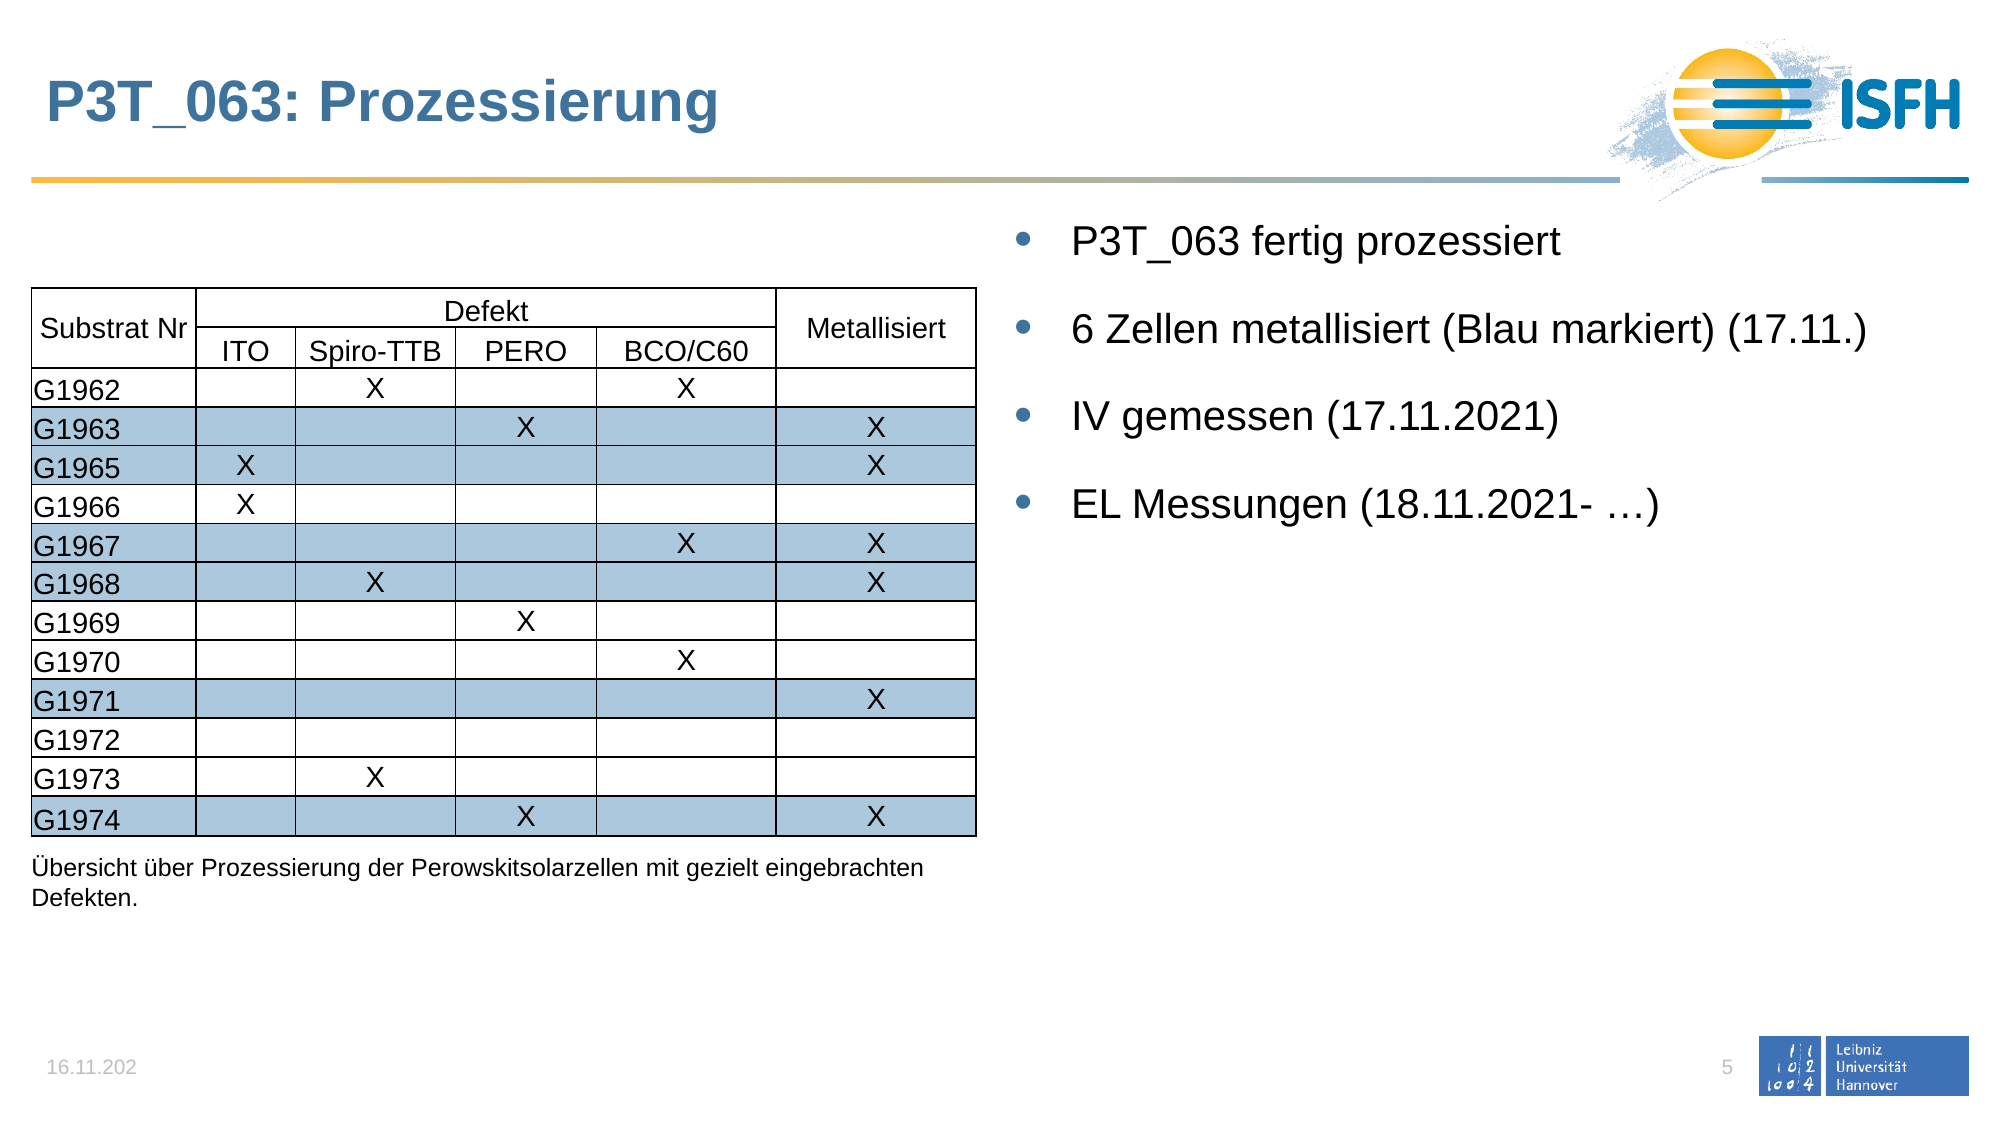

# P3T_063: Prozessierung
P3T_063 fertig prozessiert
6 Zellen metallisiert (Blau markiert) (17.11.)
IV gemessen (17.11.2021)
EL Messungen (18.11.2021- …)

| Substrat Nr | Defekt |  |  |  | Metallisiert |
| --- | --- | --- | --- | --- | --- |
|  | ITO | Spiro-TTB | PERO | BCO/C60 |  |
| G1962 |  | X |  | X |  |
| G1963 |  |  | X |  | X |
| G1965 | X |  |  |  | X |
| G1966 | X |  |  |  |  |
| G1967 |  |  |  | X | X |
| G1968 |  | X |  |  | X |
| G1969 |  |  | X |  |  |
| G1970 |  |  |  | X |  |
| G1971 |  |  |  |  | X |
| G1972 |  |  |  |  |  |
| G1973 |  | X |  |  |  |
| G1974 |  |  | X |  | X |
Übersicht über Prozessierung der Perowskitsolarzellen mit gezielt eingebrachten Defekten.
16.11.202

5